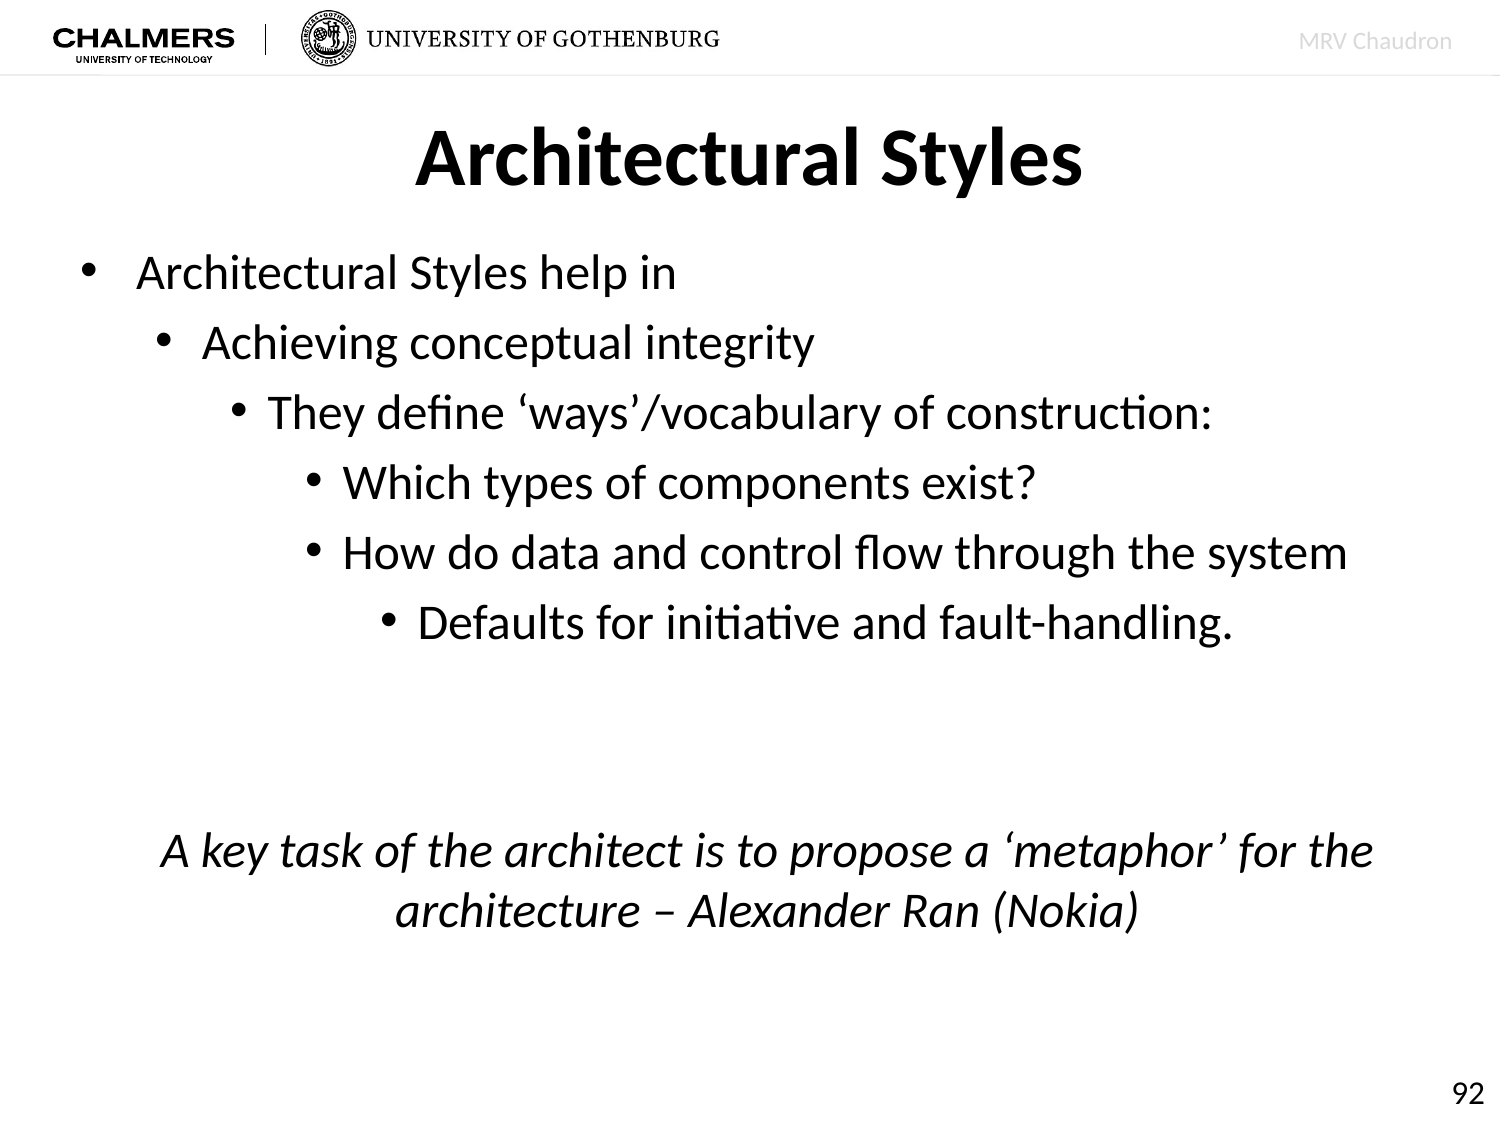

# Architectural Styles
Architectural Styles help in
Achieving conceptual integrity
They define ‘ways’/vocabulary of construction:
Which types of components exist?
How do data and control flow through the system
Defaults for initiative and fault-handling.
A key task of the architect is to propose a ‘metaphor’ for the architecture – Alexander Ran (Nokia)
92